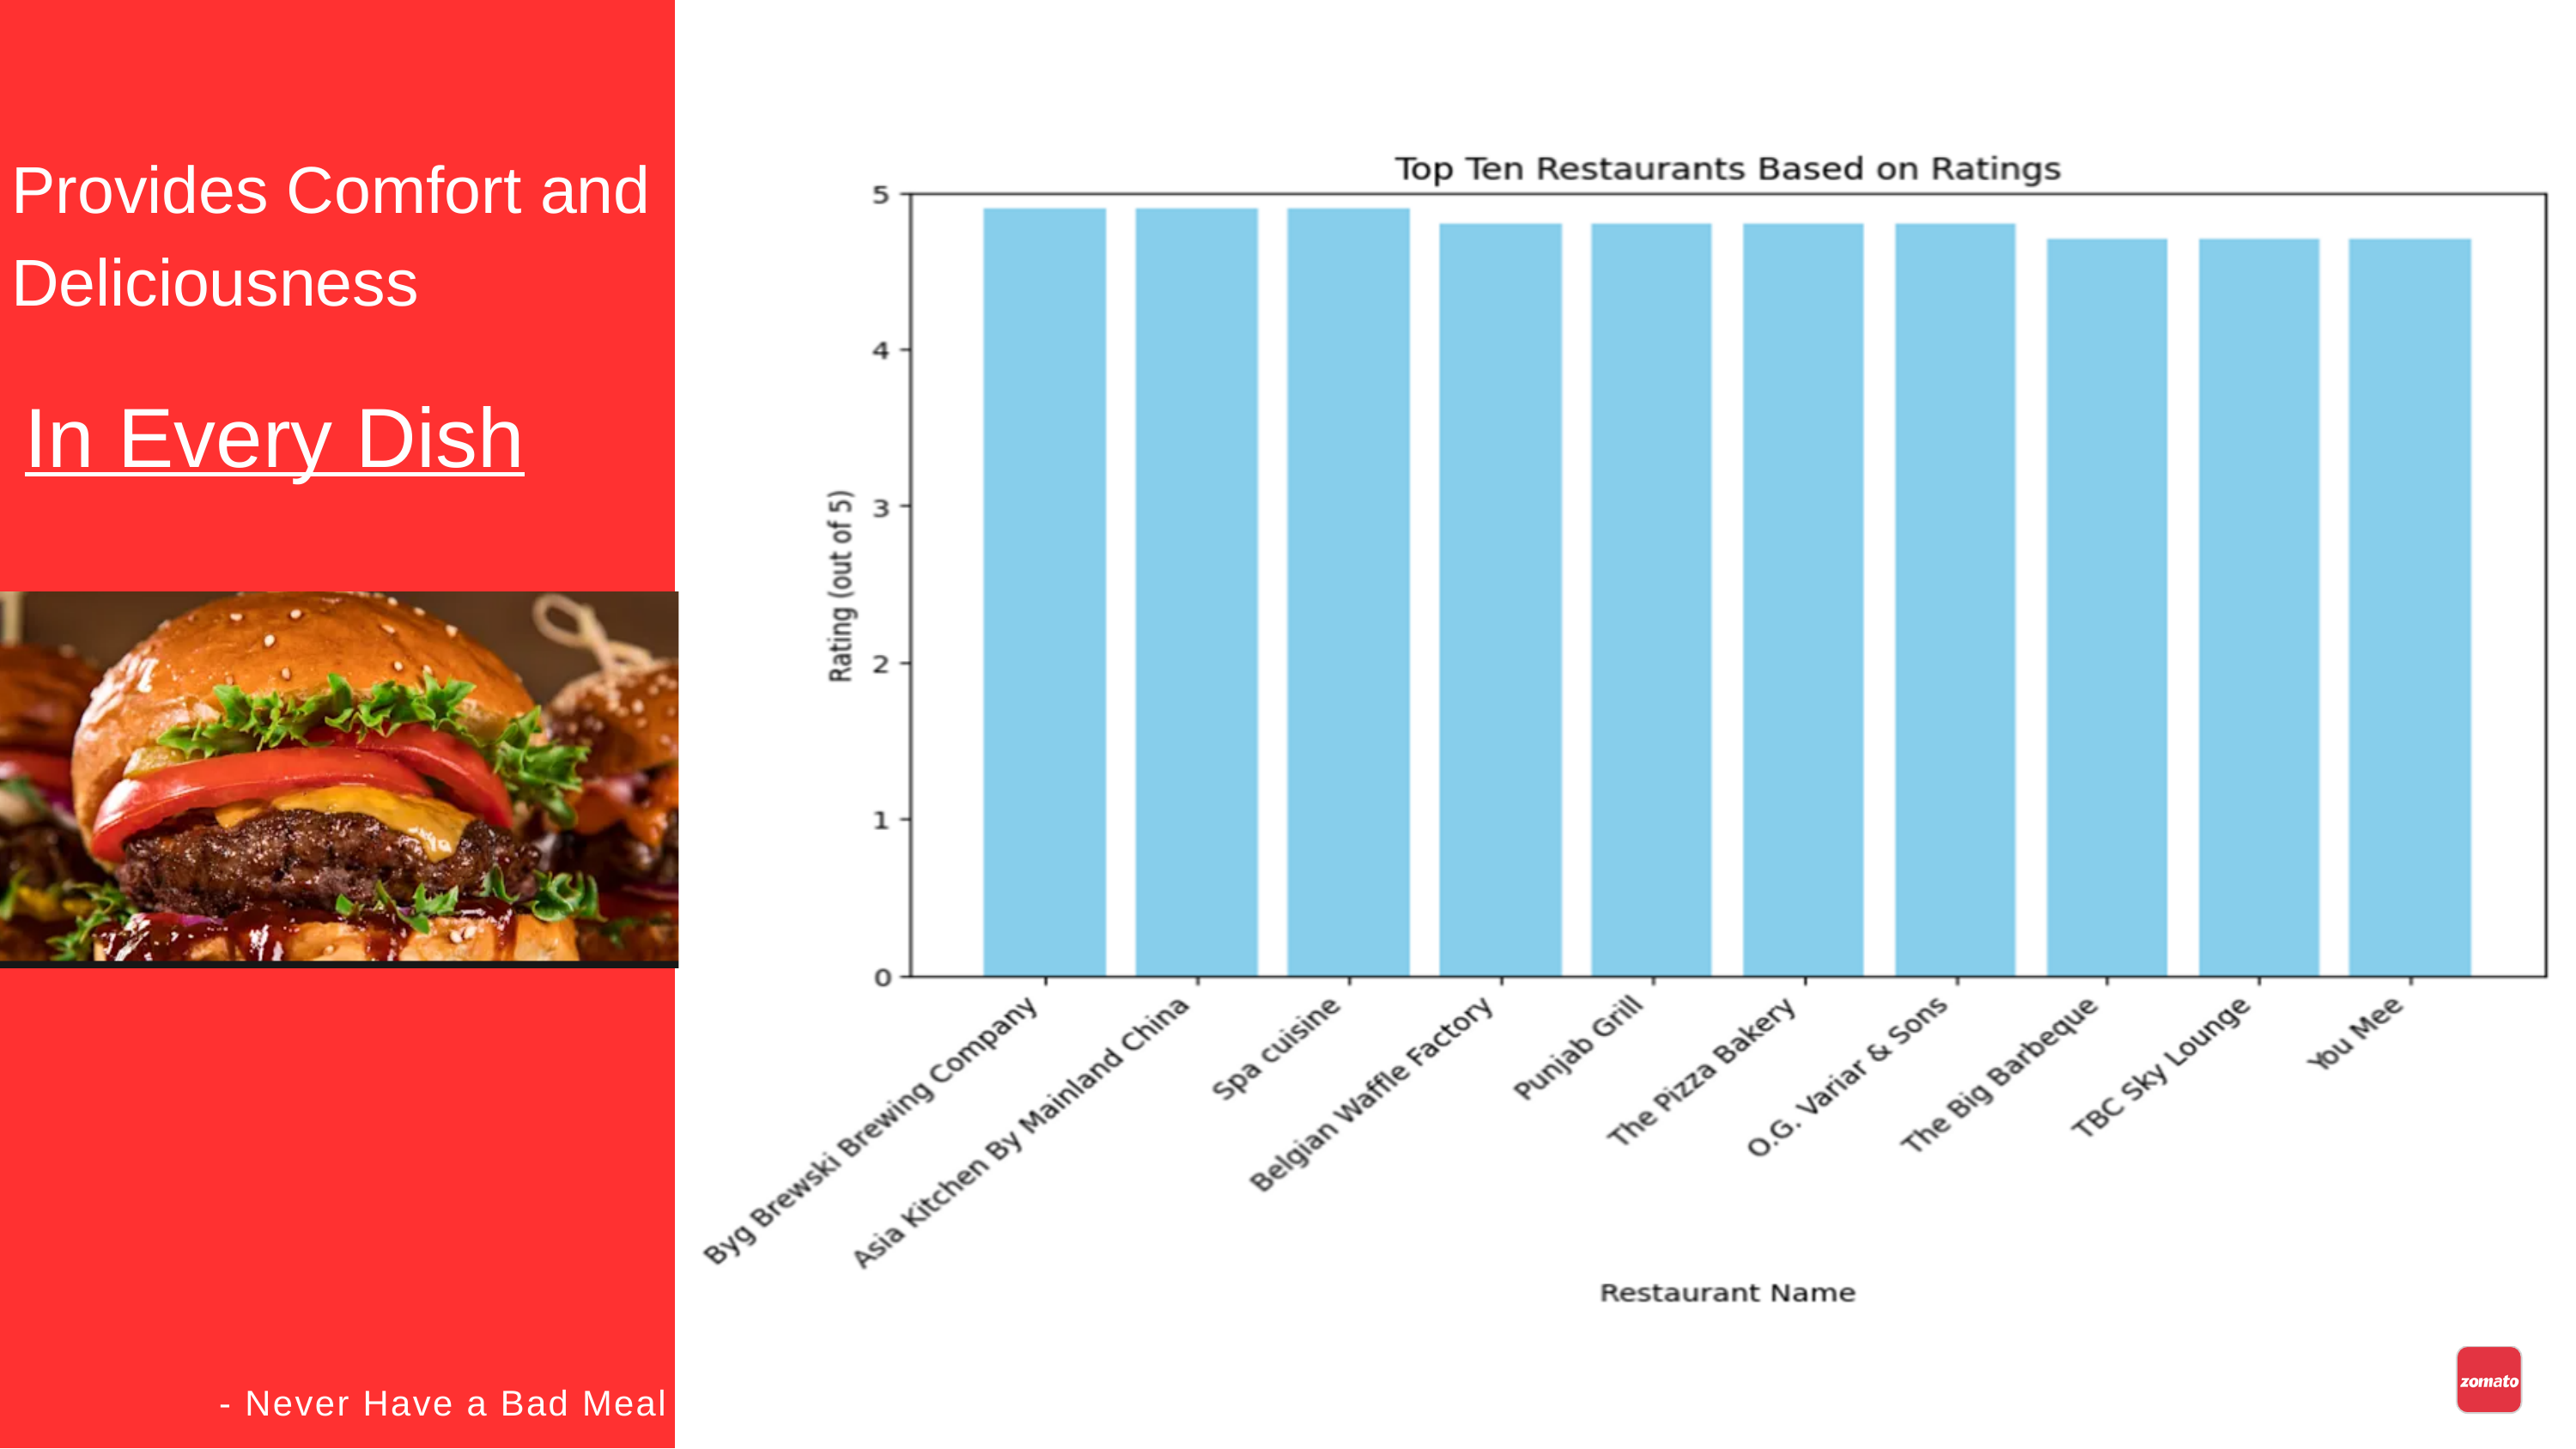

Provides Comfort and Deliciousness

In Every Dish

- Never Have a Bad Meal